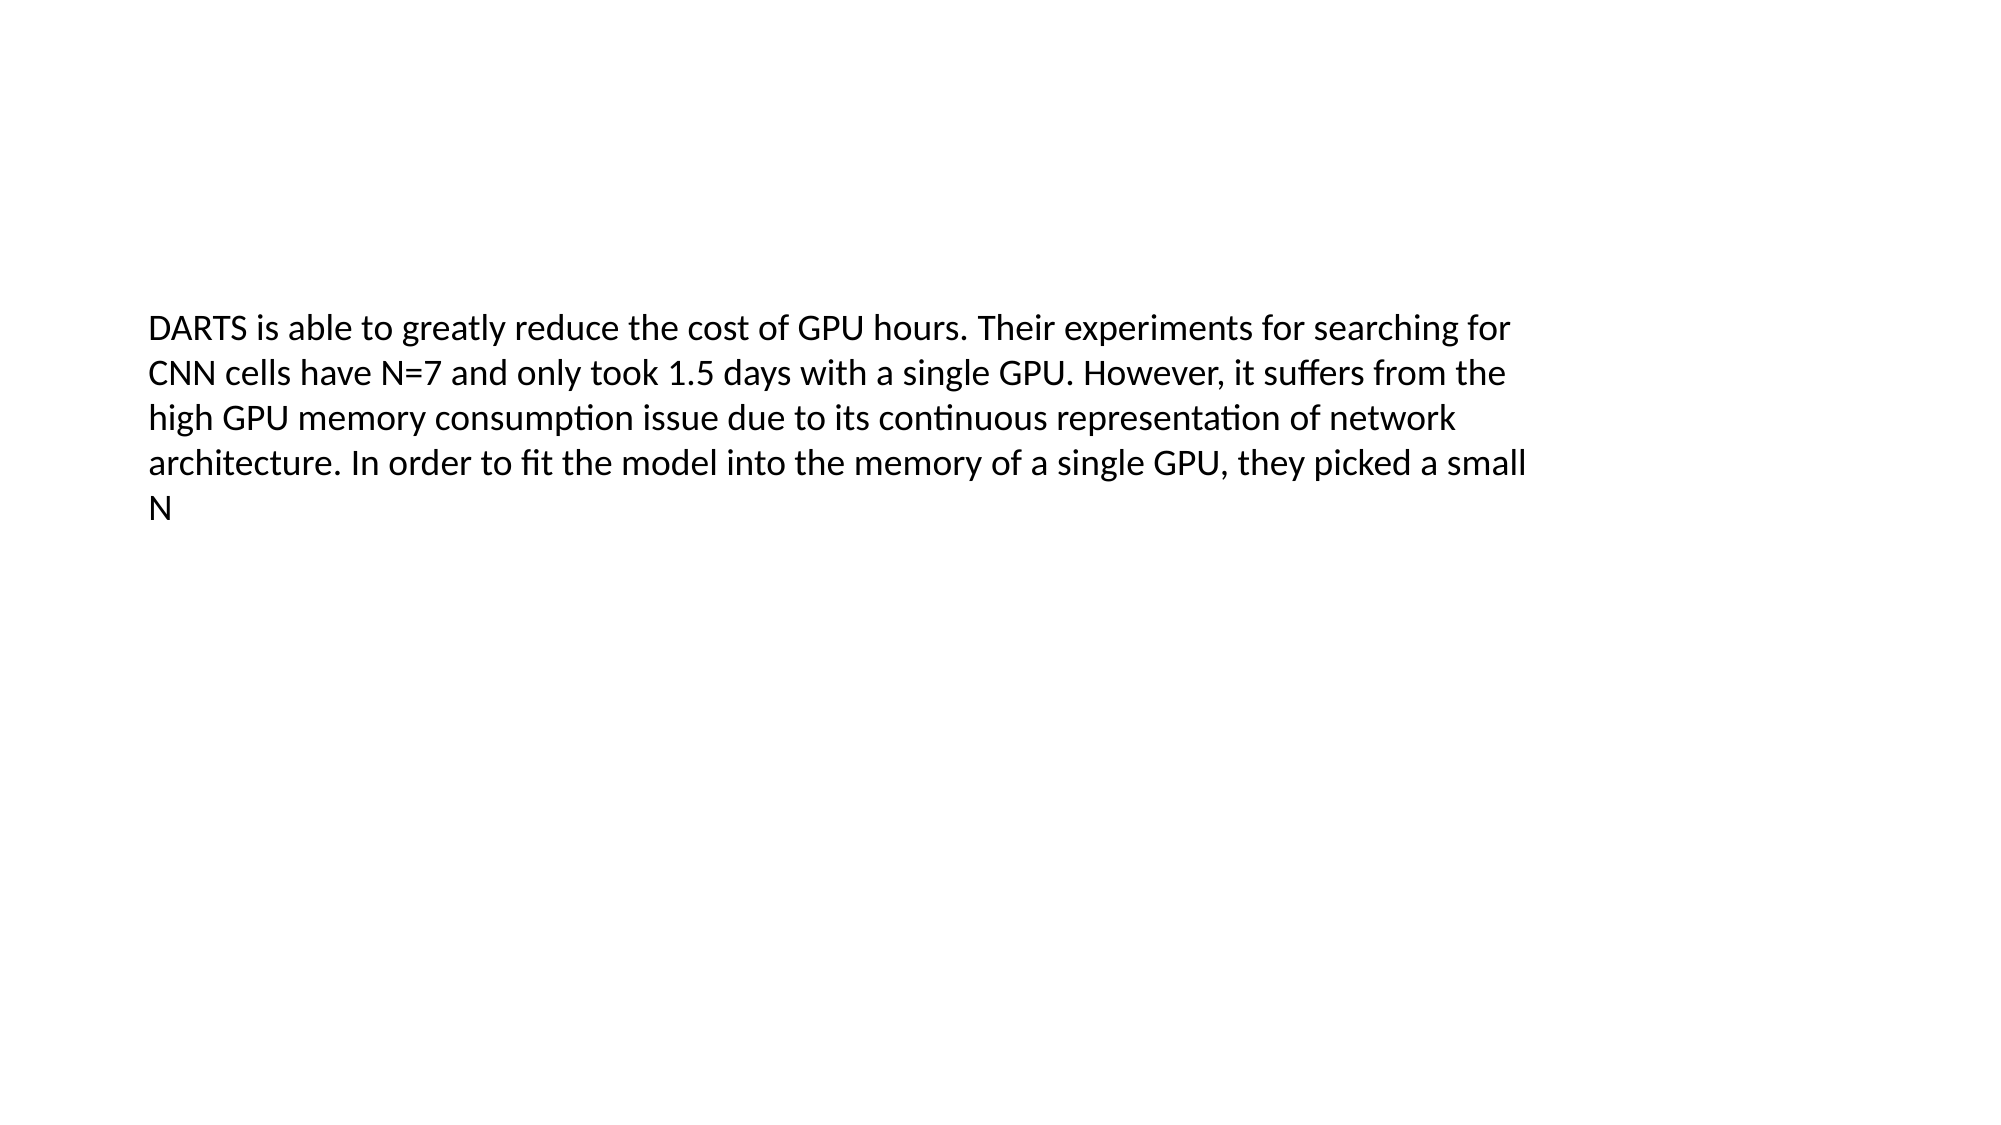

DARTS is able to greatly reduce the cost of GPU hours. Their experiments for searching for CNN cells have N=7 and only took 1.5 days with a single GPU. However, it suffers from the high GPU memory consumption issue due to its continuous representation of network architecture. In order to fit the model into the memory of a single GPU, they picked a small N